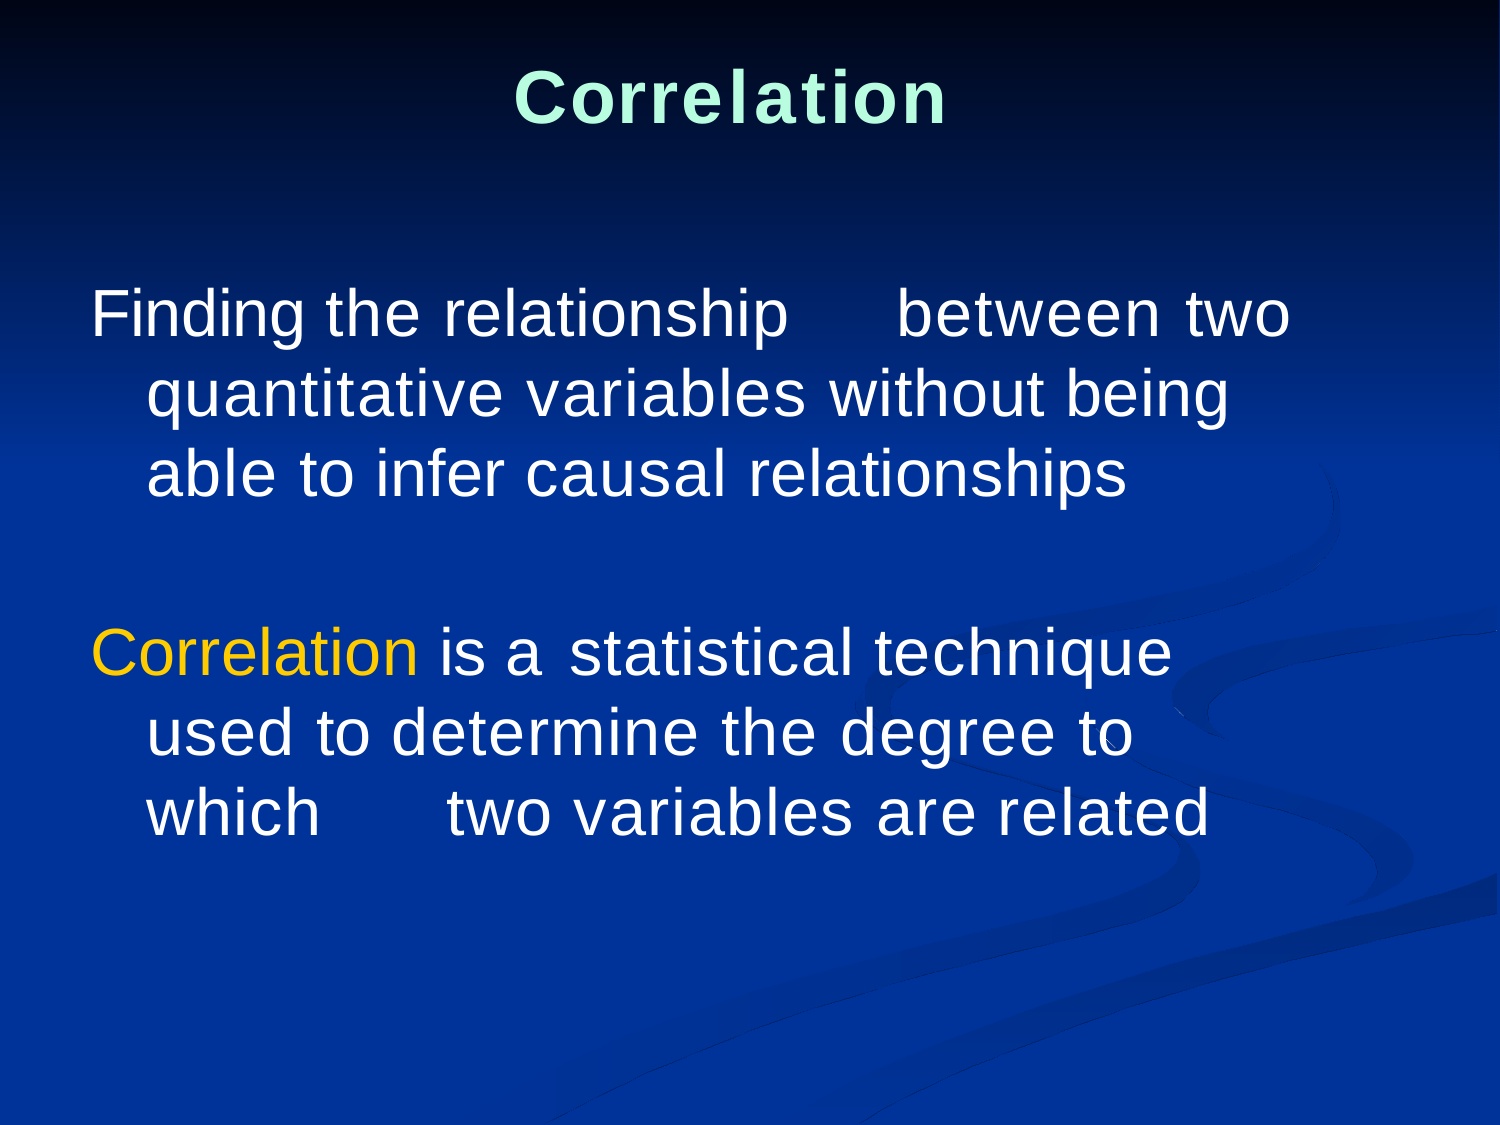

# Correlation
Finding the relationship	between two  quantitative variables without being  able to infer causal relationships

Correlation is a statistical technique  used to determine the degree to  which	two variables are related